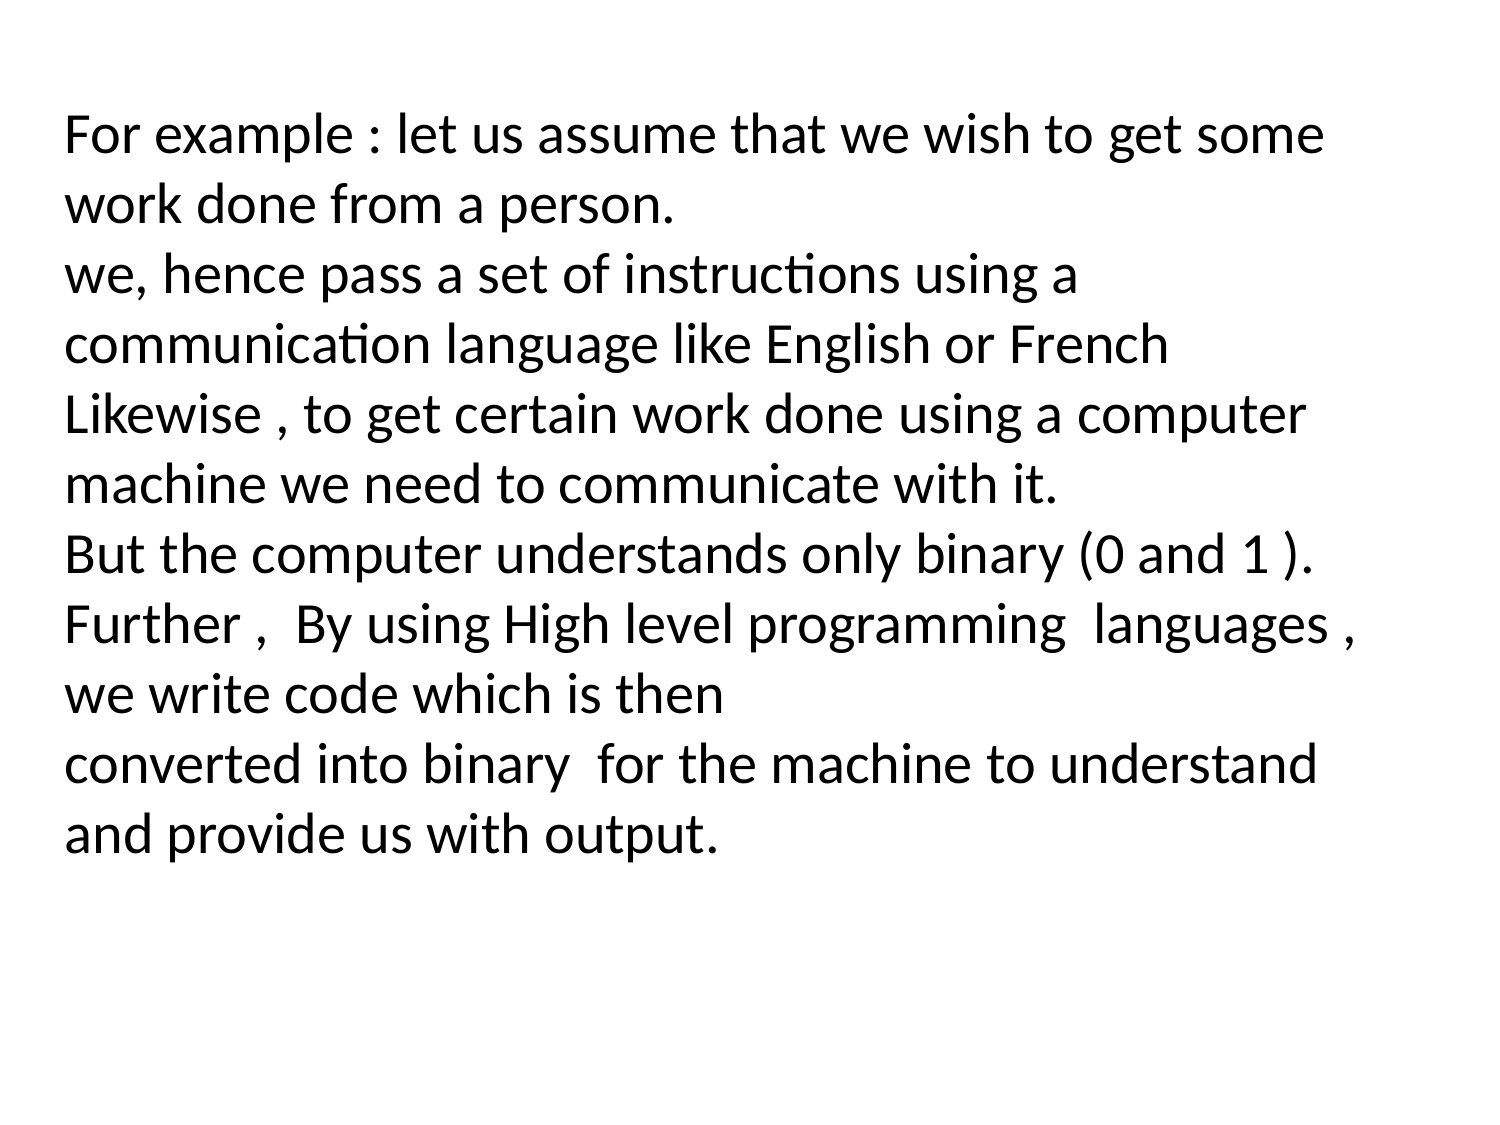

For example : let us assume that we wish to get some work done from a person.
we, hence pass a set of instructions using a communication language like English or French
Likewise , to get certain work done using a computer machine we need to communicate with it.
But the computer understands only binary (0 and 1 ).
Further ,  By using High level programming  languages , we write code which is then
converted into binary  for the machine to understand and provide us with output.